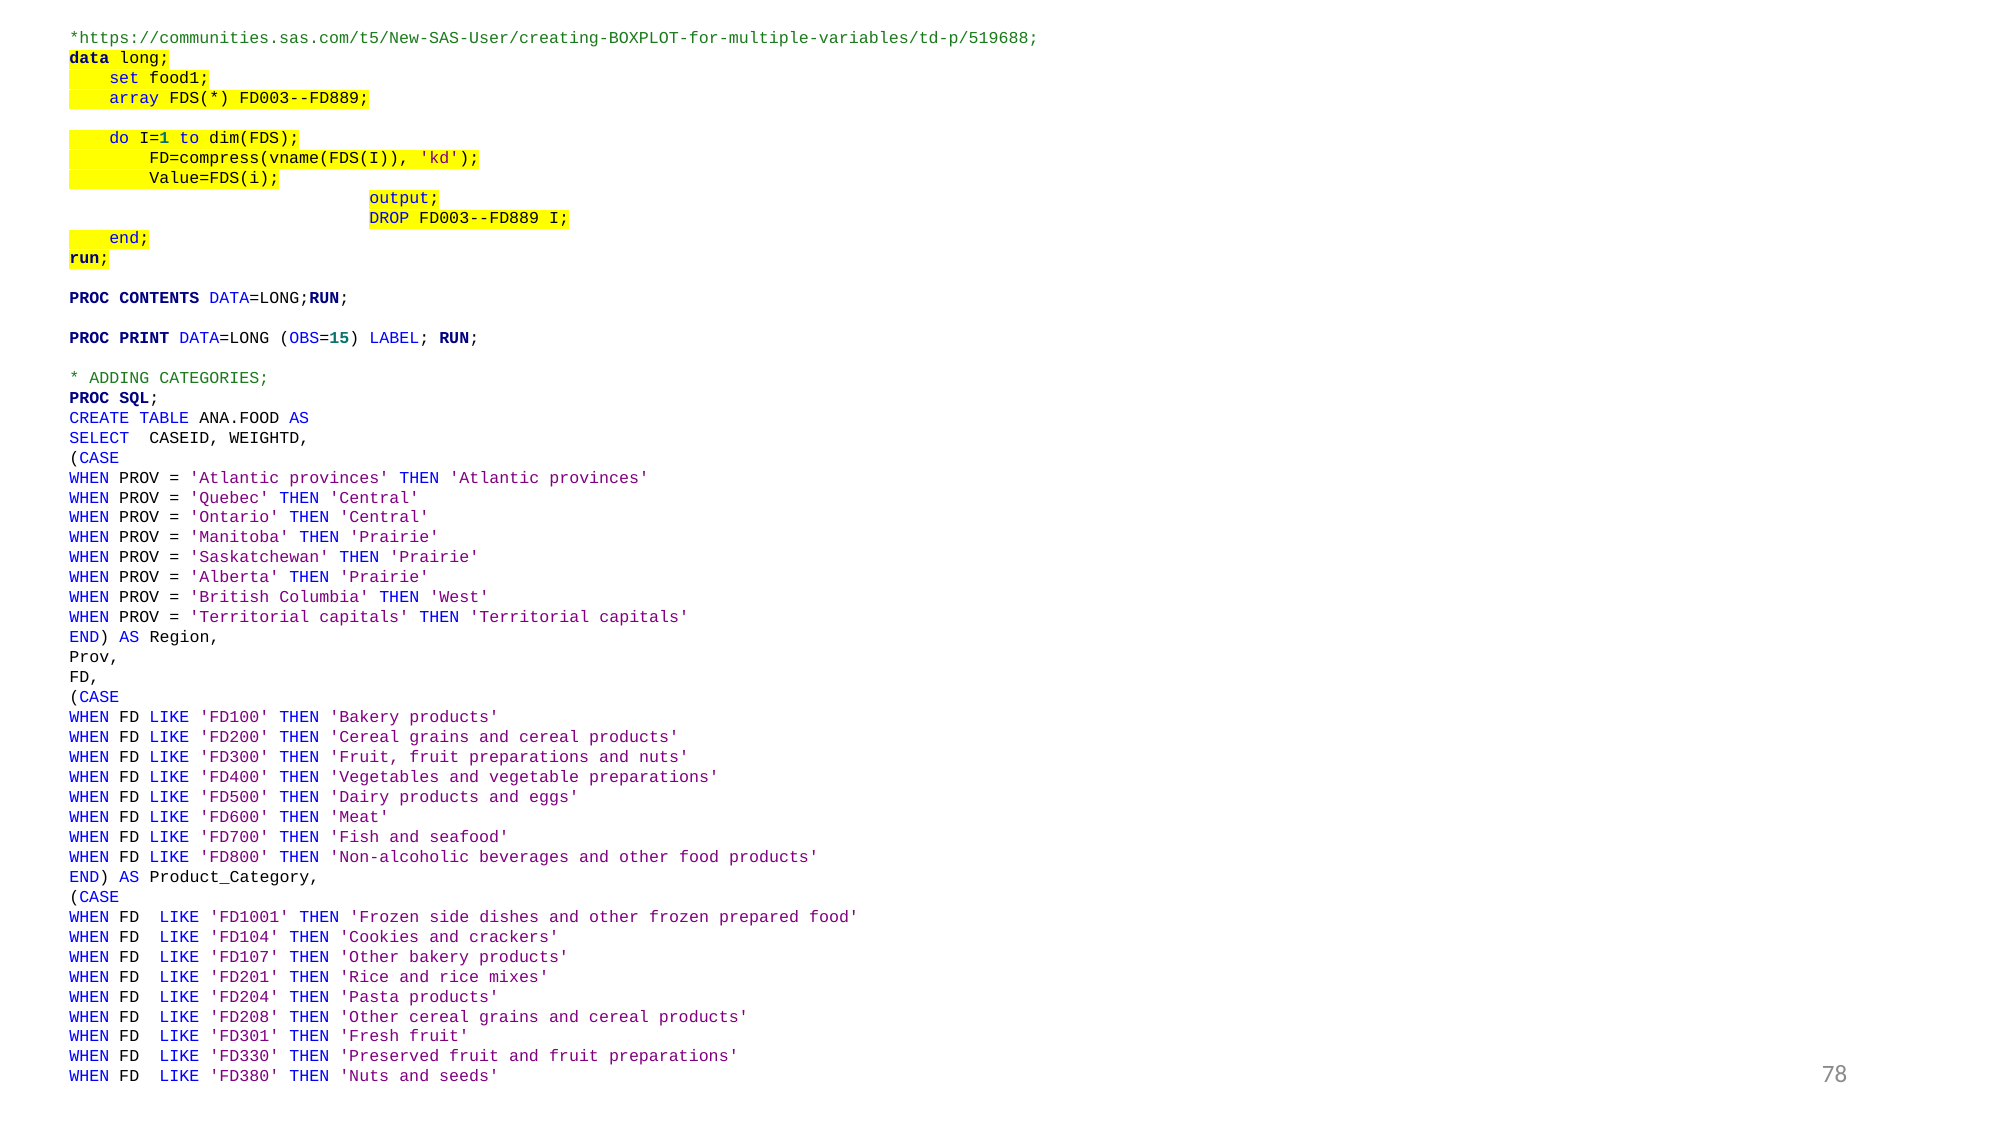

*https://communities.sas.com/t5/New-SAS-User/creating-BOXPLOT-for-multiple-variables/td-p/519688;
data long;
    set food1;
    array FDS(*) FD003--FD889;

    do I=1 to dim(FDS);
        FD=compress(vname(FDS(I)), 'kd');
        Value=FDS(i);
		output;
		DROP FD003--FD889 I;
    end;
run;

PROC CONTENTS DATA=LONG;RUN;

PROC PRINT DATA=LONG (OBS=15) LABEL; RUN;

* ADDING CATEGORIES;
PROC SQL;
CREATE TABLE ANA.FOOD AS
SELECT  CASEID, WEIGHTD,
(CASE
WHEN PROV = 'Atlantic provinces' THEN 'Atlantic provinces'
WHEN PROV = 'Quebec' THEN 'Central'
WHEN PROV = 'Ontario' THEN 'Central'
WHEN PROV = 'Manitoba' THEN 'Prairie'
WHEN PROV = 'Saskatchewan' THEN 'Prairie'
WHEN PROV = 'Alberta' THEN 'Prairie'
WHEN PROV = 'British Columbia' THEN 'West'
WHEN PROV = 'Territorial capitals' THEN 'Territorial capitals'
END) AS Region,
Prov,
FD,
(CASE
WHEN FD LIKE 'FD100' THEN 'Bakery products'
WHEN FD LIKE 'FD200' THEN 'Cereal grains and cereal products'
WHEN FD LIKE 'FD300' THEN 'Fruit, fruit preparations and nuts'
WHEN FD LIKE 'FD400' THEN 'Vegetables and vegetable preparations'
WHEN FD LIKE 'FD500' THEN 'Dairy products and eggs'
WHEN FD LIKE 'FD600' THEN 'Meat'
WHEN FD LIKE 'FD700' THEN 'Fish and seafood'
WHEN FD LIKE 'FD800' THEN 'Non-alcoholic beverages and other food products'
END) AS Product_Category,
(CASE
WHEN FD  LIKE 'FD1001' THEN 'Frozen side dishes and other frozen prepared food'
WHEN FD  LIKE 'FD104' THEN 'Cookies and crackers'
WHEN FD  LIKE 'FD107' THEN 'Other bakery products'
WHEN FD  LIKE 'FD201' THEN 'Rice and rice mixes'
WHEN FD  LIKE 'FD204' THEN 'Pasta products'
WHEN FD  LIKE 'FD208' THEN 'Other cereal grains and cereal products'
WHEN FD  LIKE 'FD301' THEN 'Fresh fruit'
WHEN FD  LIKE 'FD330' THEN 'Preserved fruit and fruit preparations'
WHEN FD  LIKE 'FD380' THEN 'Nuts and seeds'
78